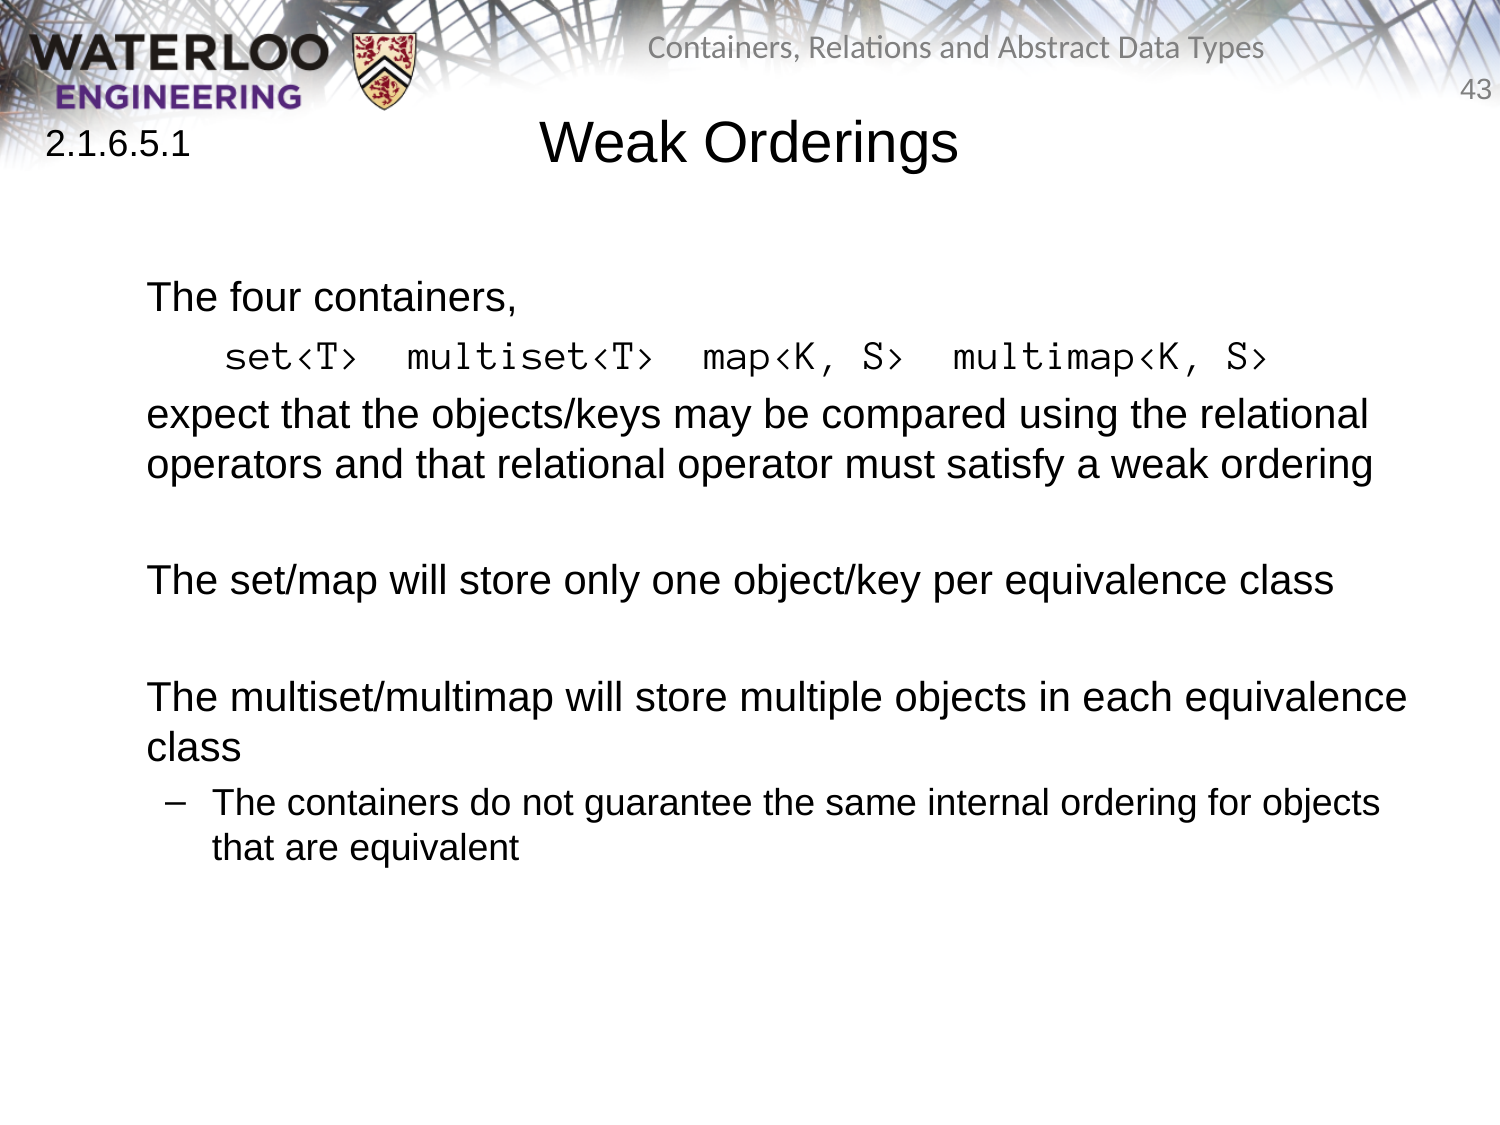

# Weak Orderings
2.1.6.5.1
	The four containers,
set<T>  multiset<T>  map<K, S>  multimap<K, S>
	expect that the objects/keys may be compared using the relational operators and that relational operator must satisfy a weak ordering

	The set/map will store only one object/key per equivalence class

	The multiset/multimap will store multiple objects in each equivalence class
The containers do not guarantee the same internal ordering for objects that are equivalent